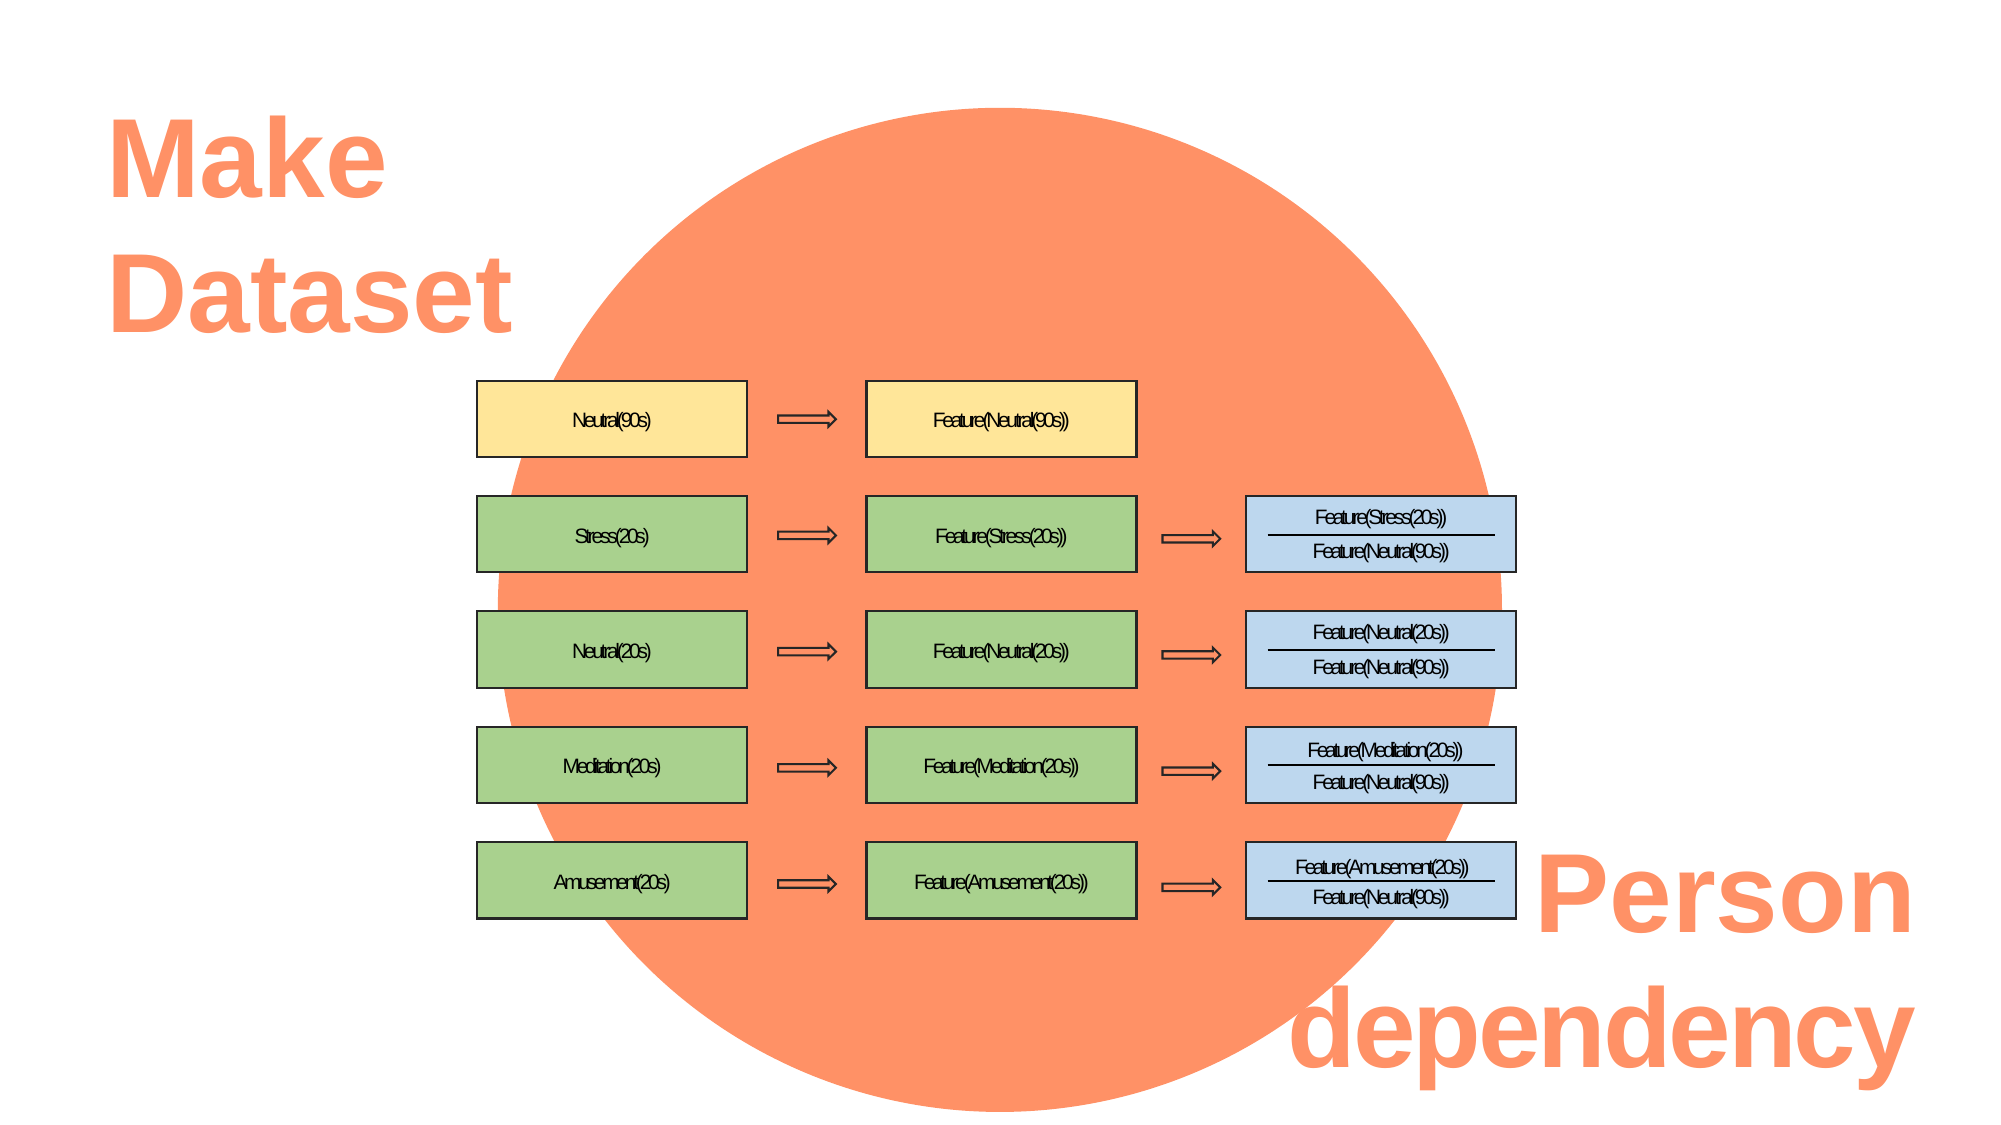

Make
Dataset

Neutral(90s)

Stress(20s)

Neutral(20s)

Meditation(20s)

Amusement(20s)

Feature(Neutral(90s))

Feature(Stress(20s))

Feature(Neutral(20s))

Feature(Meditation(20s))

Feature(Amusement(20s))

Feature(Stress(20s))
Feature(Neutral(90s))

Feature(Neutral(20s))
Feature(Neutral(90s))

Feature(Meditation(20s))
Feature(Neutral(90s))

Feature(Amusement(20s))
Feature(Neutral(90s))

Person
dependency